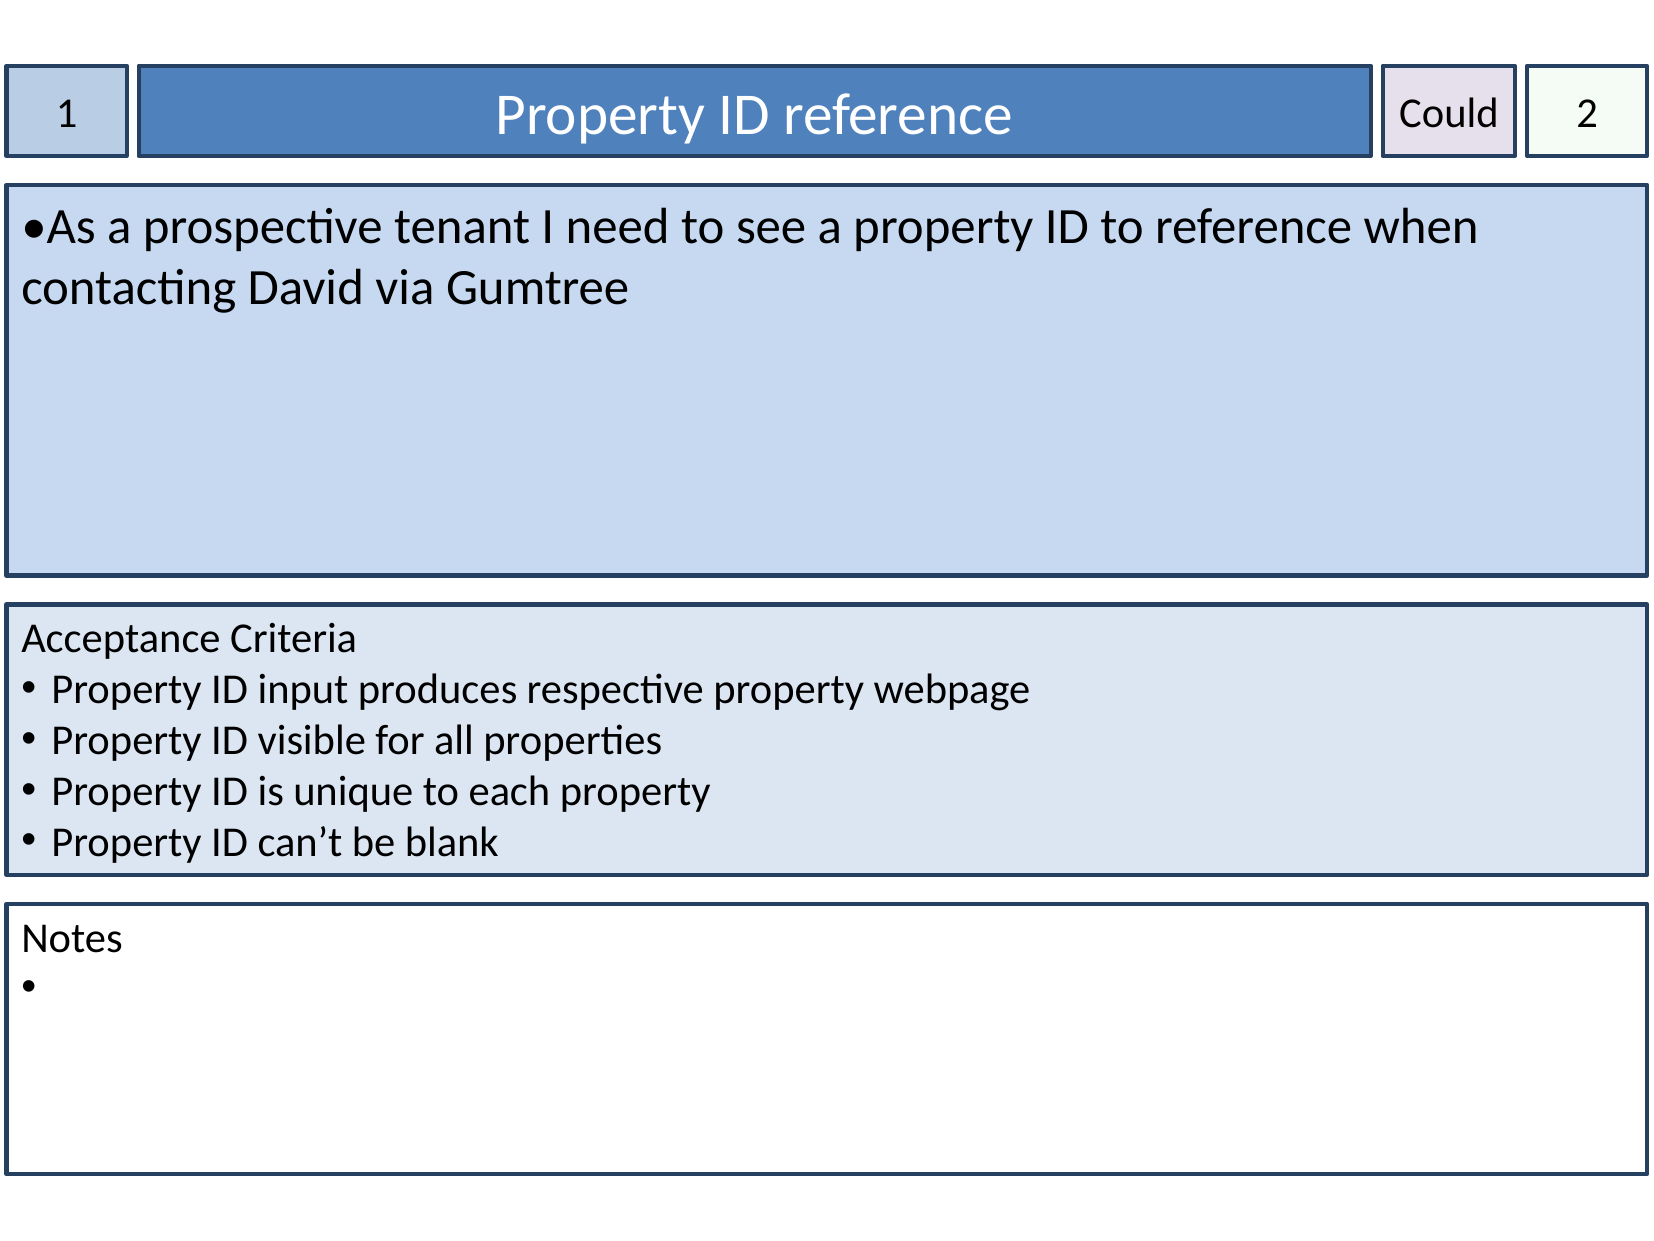

1
Property ID reference
Could
2
•As a prospective tenant I need to see a property ID to reference when contacting David via Gumtree
Acceptance Criteria
Property ID input produces respective property webpage
Property ID visible for all properties
Property ID is unique to each property
Property ID can’t be blank

Notes